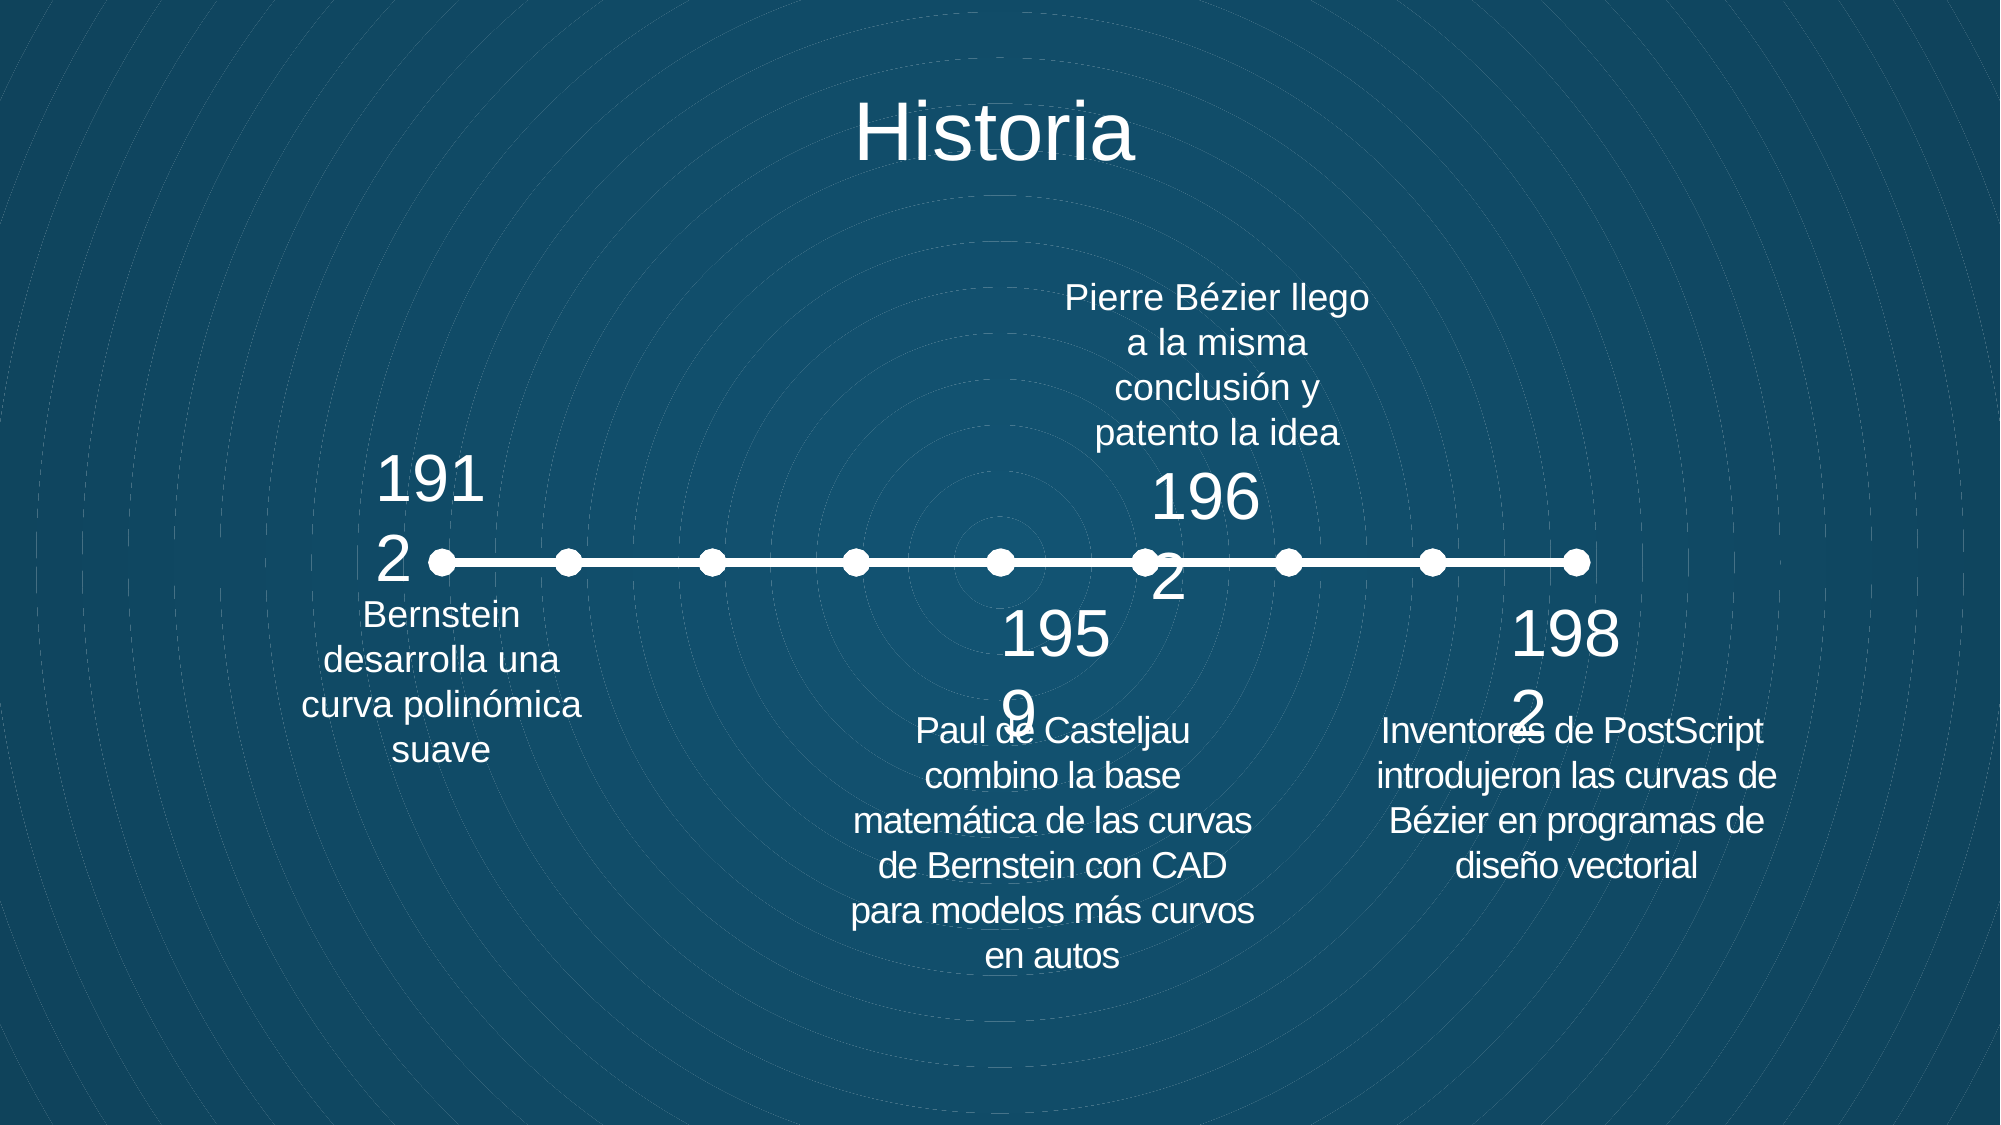

Historia
Pierre Bézier llego a la misma conclusión y patento la idea
1912
1962
Bernstein desarrolla una curva polinómica suave
1959
1982
Paul de Casteljau combino la base matemática de las curvas de Bernstein con CAD para modelos más curvos en autos
Inventores de PostScript  introdujeron las curvas de Bézier en programas de diseño vectorial